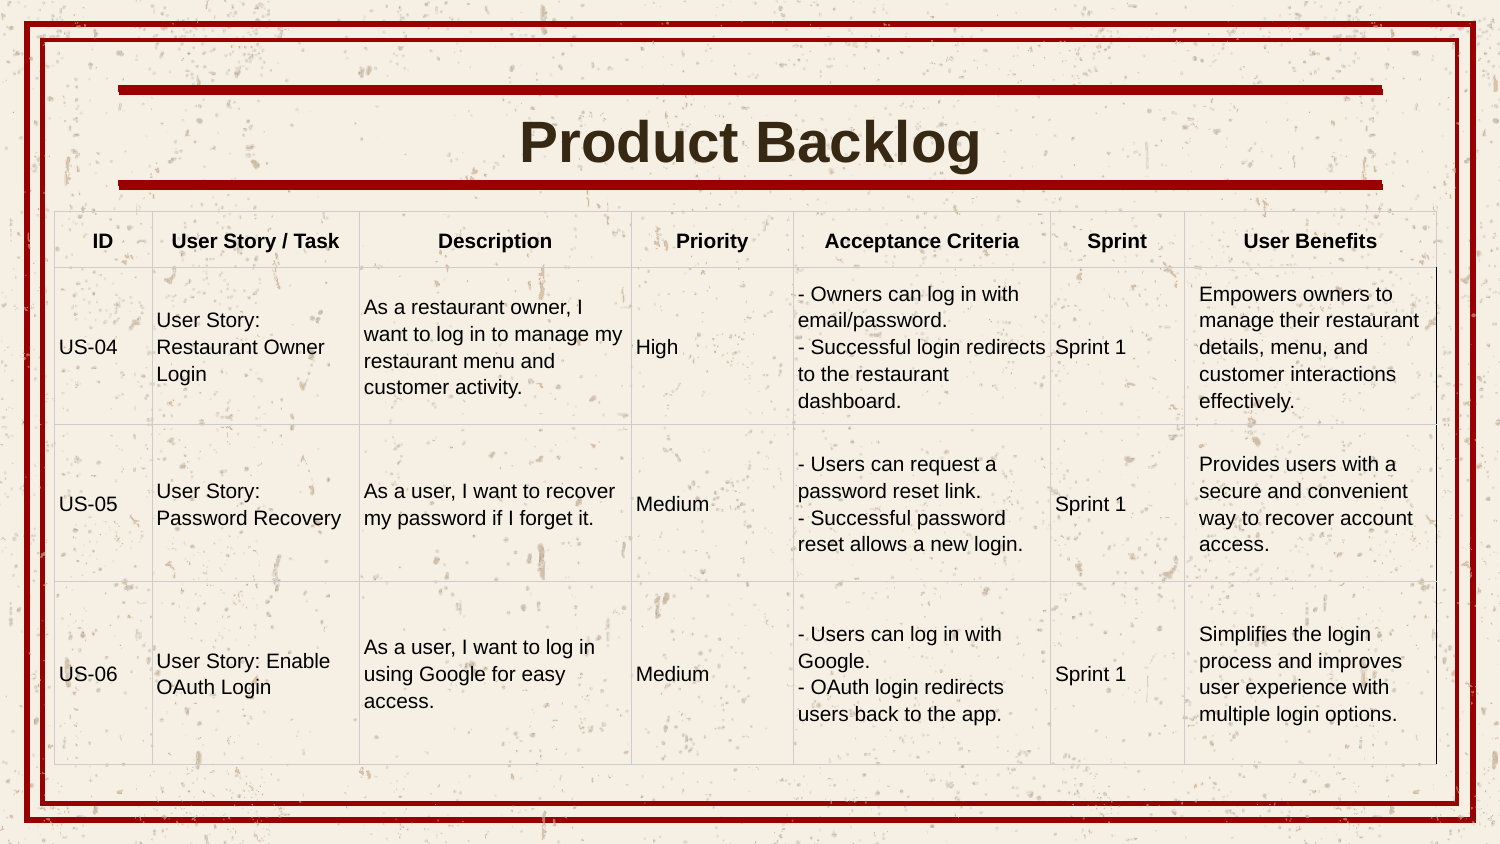

# Product Backlog
| ID | User Story / Task | Description | Priority | Acceptance Criteria | Sprint | User Benefits |
| --- | --- | --- | --- | --- | --- | --- |
| US-04 | User Story: Restaurant Owner Login | As a restaurant owner, I want to log in to manage my restaurant menu and customer activity. | High | - Owners can log in with email/password. - Successful login redirects to the restaurant dashboard. | Sprint 1 | Empowers owners to manage their restaurant details, menu, and customer interactions effectively. |
| US-05 | User Story: Password Recovery | As a user, I want to recover my password if I forget it. | Medium | - Users can request a password reset link. - Successful password reset allows a new login. | Sprint 1 | Provides users with a secure and convenient way to recover account access. |
| US-06 | User Story: Enable OAuth Login | As a user, I want to log in using Google for easy access. | Medium | - Users can log in with Google. - OAuth login redirects users back to the app. | Sprint 1 | Simplifies the login process and improves user experience with multiple login options. |